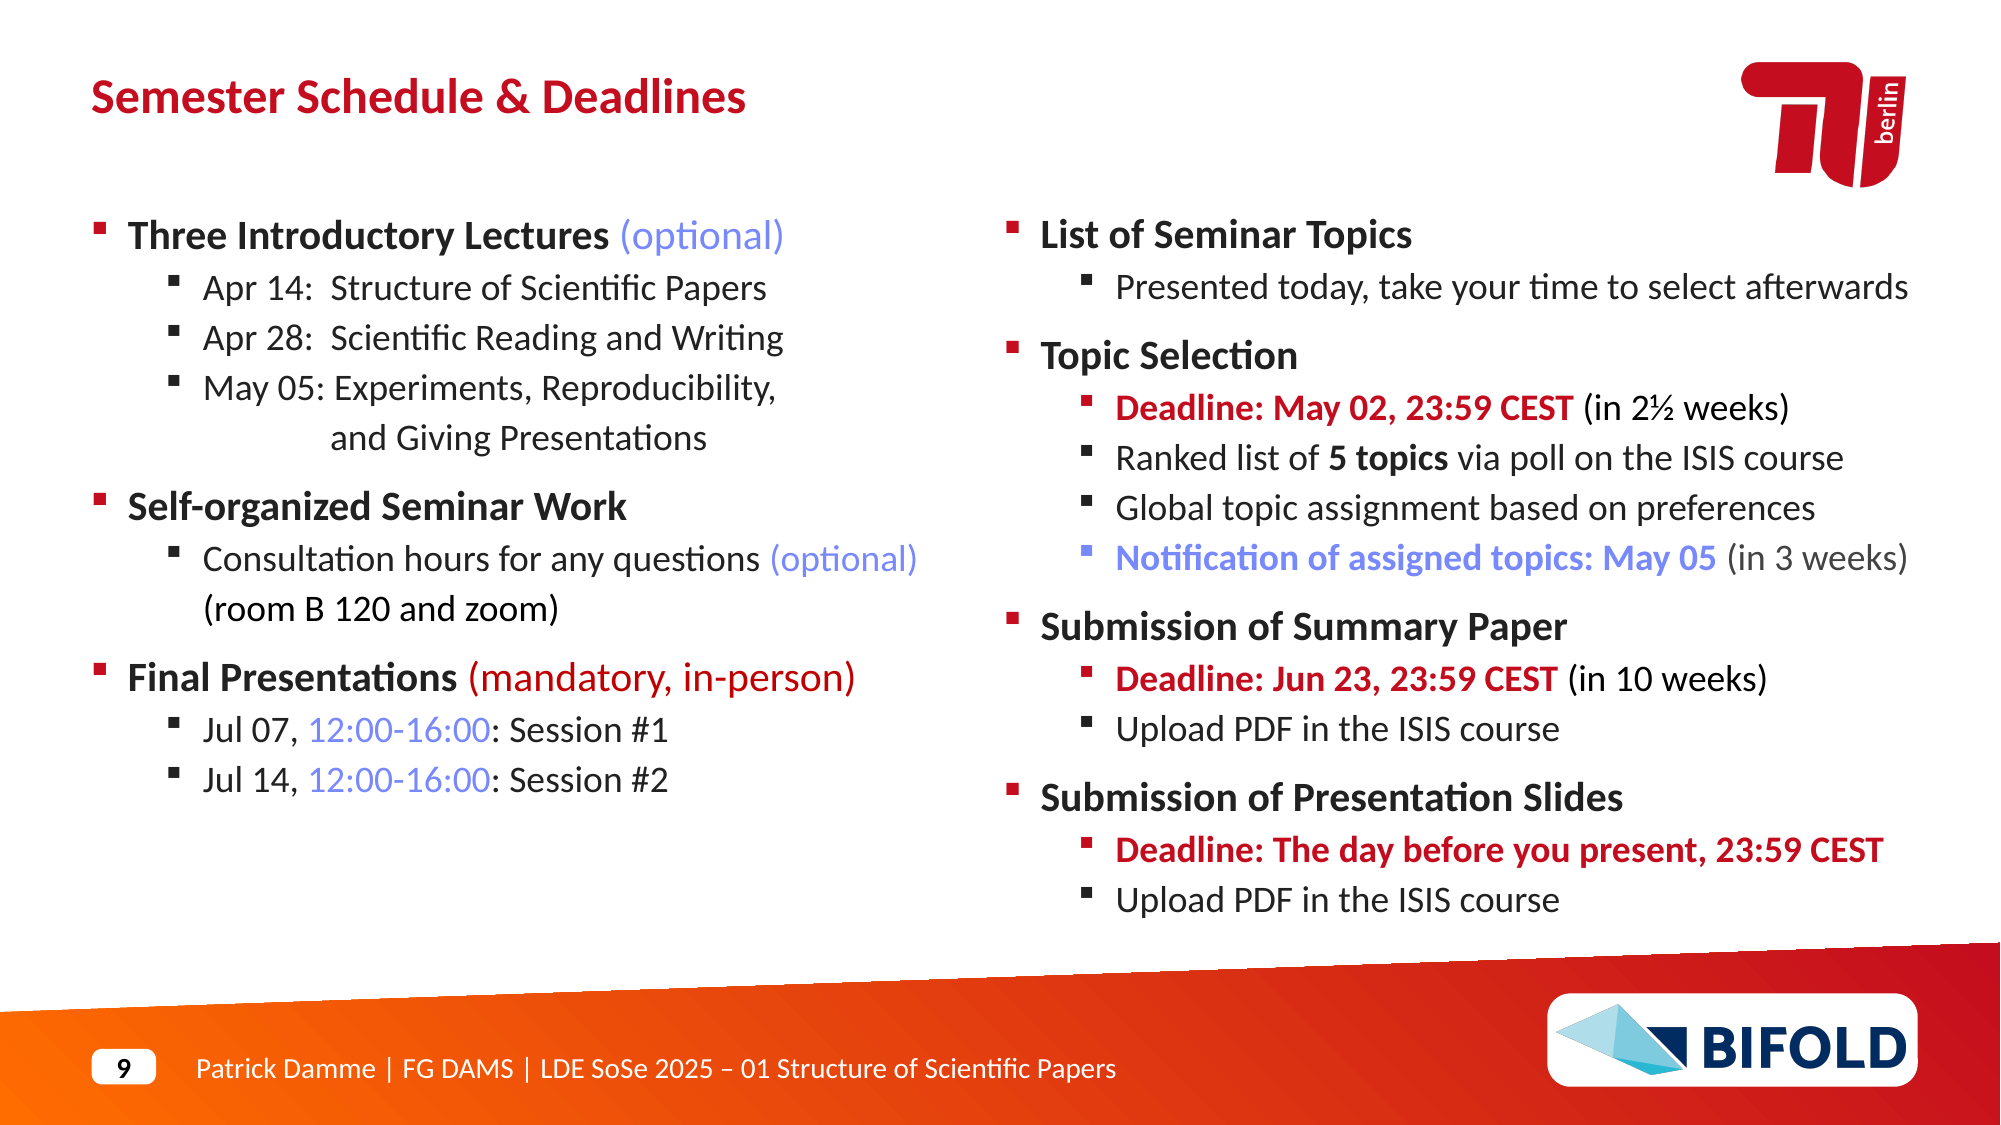

Semester Schedule & Deadlines
List of Seminar Topics
Presented today, take your time to select afterwards
Topic Selection
Deadline: May 02, 23:59 CEST (in 2½ weeks)
Ranked list of 5 topics via poll on the ISIS course
Global topic assignment based on preferences
Notification of assigned topics: May 05 (in 3 weeks)
Submission of Summary Paper
Deadline: Jun 23, 23:59 CEST (in 10 weeks)
Upload PDF in the ISIS course
Submission of Presentation Slides
Deadline: The day before you present, 23:59 CEST
Upload PDF in the ISIS course
Three Introductory Lectures (optional)
Apr 14:  Structure of Scientific Papers
Apr 28:  Scientific Reading and Writing
May 05: Experiments, Reproducibility,
               and Giving Presentations
Self-organized Seminar Work
Consultation hours for any questions (optional)
(room B 120 and zoom)
Final Presentations (mandatory, in-person)
Jul 07, 12:00-16:00: Session #1
Jul 14, 12:00-16:00: Session #2